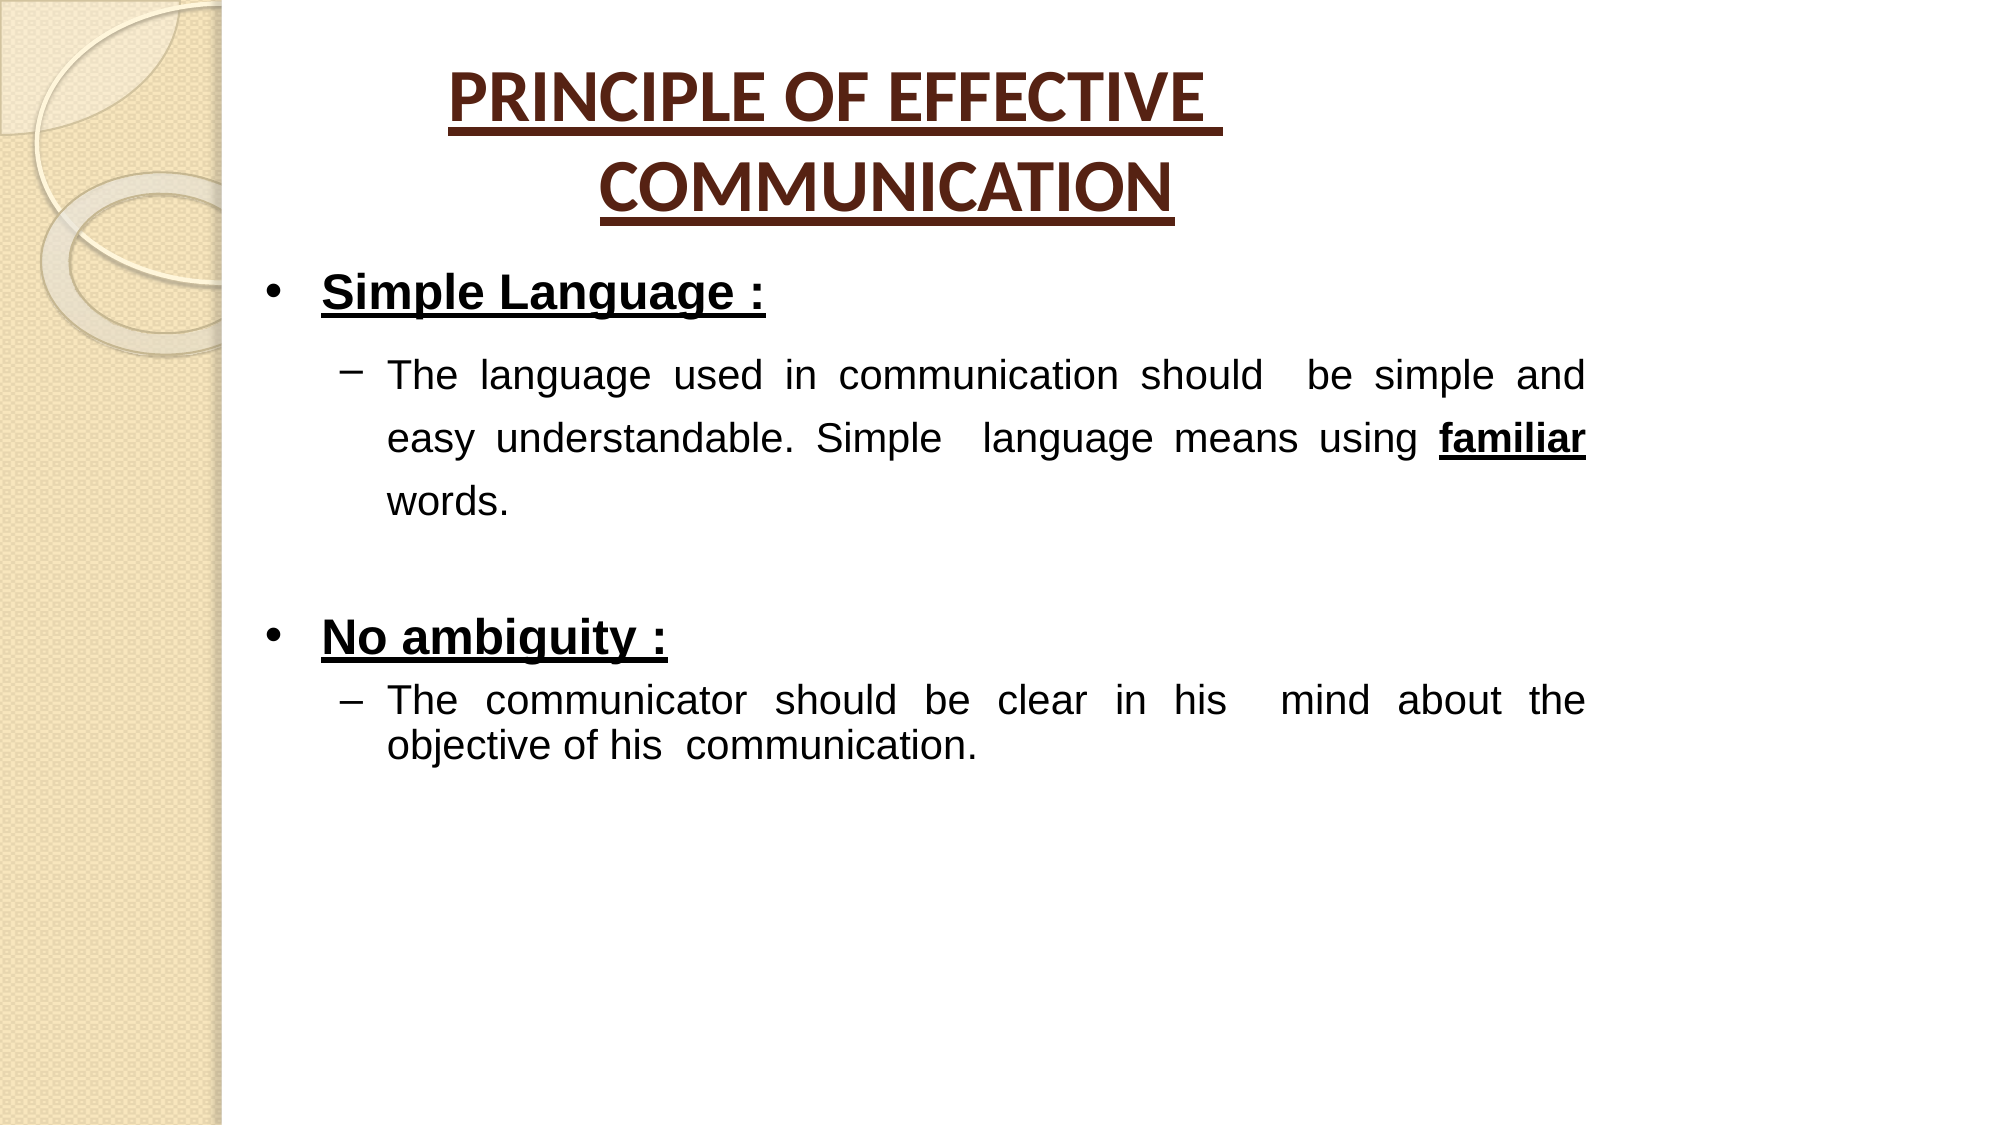

# PRINCIPLE OF EFFECTIVE  COMMUNICATION
Simple Language :
The language used in communication should  be simple and easy understandable. Simple  language means using familiar words.

No ambiguity :
The communicator should be clear in his  mind about the objective of his  communication.
27